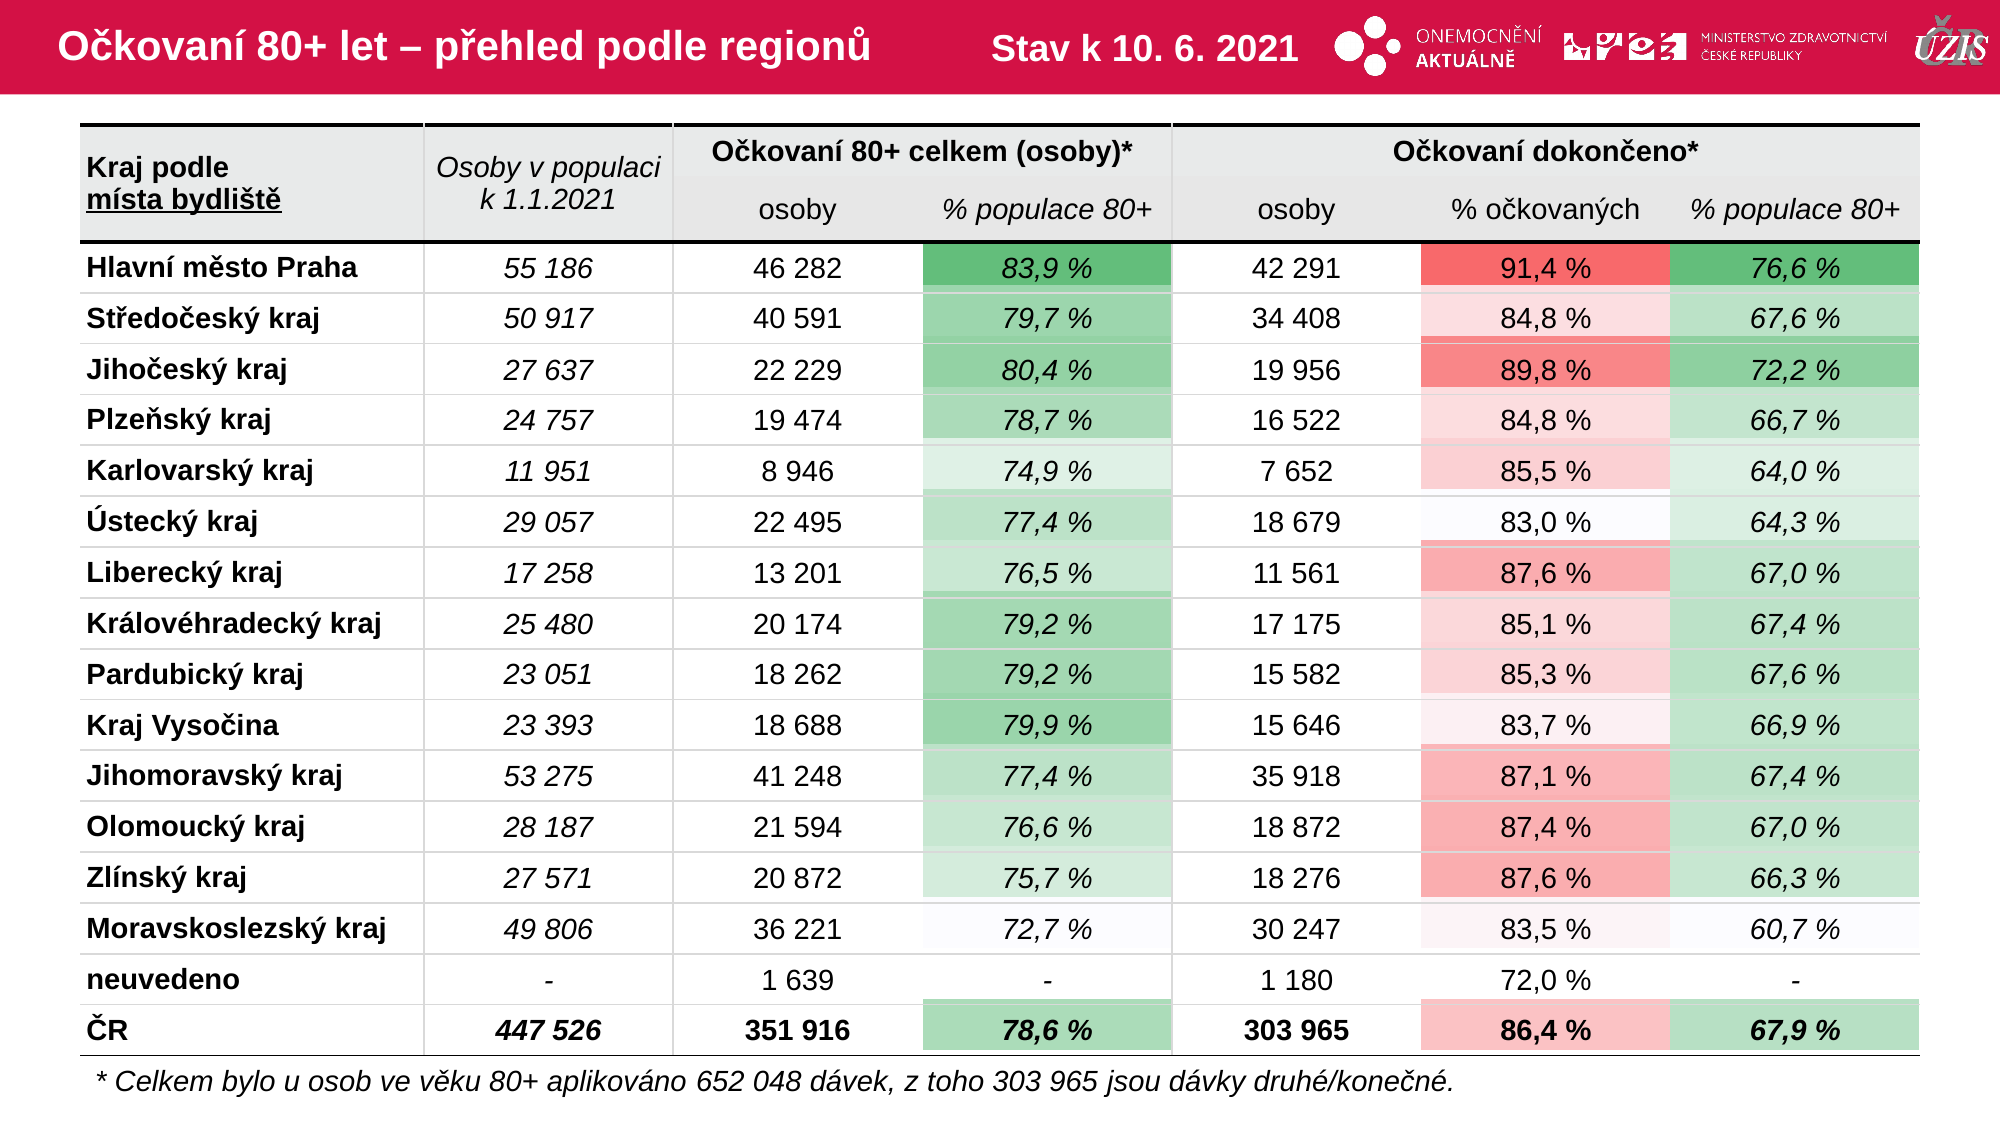

# Očkovaní 80+ let – přehled podle regionů
Stav k 10. 6. 2021
| Kraj podle místa bydliště | Osoby v populaci k 1.1.2021 | Očkovaní 80+ celkem (osoby)\* |  | Očkovaní dokončeno\* |  |  |
| --- | --- | --- | --- | --- | --- | --- |
|  |  | osoby | % populace 80+ | osoby | % očkovaných | % populace 80+ |
| Hlavní město Praha | 55 186 | 46 282 | 83,9 % | 42 291 | 91,4 % | 76,6 % |
| Středočeský kraj | 50 917 | 40 591 | 79,7 % | 34 408 | 84,8 % | 67,6 % |
| Jihočeský kraj | 27 637 | 22 229 | 80,4 % | 19 956 | 89,8 % | 72,2 % |
| Plzeňský kraj | 24 757 | 19 474 | 78,7 % | 16 522 | 84,8 % | 66,7 % |
| Karlovarský kraj | 11 951 | 8 946 | 74,9 % | 7 652 | 85,5 % | 64,0 % |
| Ústecký kraj | 29 057 | 22 495 | 77,4 % | 18 679 | 83,0 % | 64,3 % |
| Liberecký kraj | 17 258 | 13 201 | 76,5 % | 11 561 | 87,6 % | 67,0 % |
| Královéhradecký kraj | 25 480 | 20 174 | 79,2 % | 17 175 | 85,1 % | 67,4 % |
| Pardubický kraj | 23 051 | 18 262 | 79,2 % | 15 582 | 85,3 % | 67,6 % |
| Kraj Vysočina | 23 393 | 18 688 | 79,9 % | 15 646 | 83,7 % | 66,9 % |
| Jihomoravský kraj | 53 275 | 41 248 | 77,4 % | 35 918 | 87,1 % | 67,4 % |
| Olomoucký kraj | 28 187 | 21 594 | 76,6 % | 18 872 | 87,4 % | 67,0 % |
| Zlínský kraj | 27 571 | 20 872 | 75,7 % | 18 276 | 87,6 % | 66,3 % |
| Moravskoslezský kraj | 49 806 | 36 221 | 72,7 % | 30 247 | 83,5 % | 60,7 % |
| neuvedeno | - | 1 639 | - | 1 180 | 72,0 % | - |
| ČR | 447 526 | 351 916 | 78,6 % | 303 965 | 86,4 % | 67,9 % |
|  |  |  |  |  |  |
| --- | --- | --- | --- | --- | --- |
|  |  |  |  |  |  |
|  |  |  |  |  |  |
|  |  |  |  |  |  |
|  |  |  |  |  |  |
|  |  |  |  |  |  |
|  |  |  |  |  |  |
|  |  |  |  |  |  |
|  |  |  |  |  |  |
|  |  |  |  |  |  |
|  |  |  |  |  |  |
|  |  |  |  |  |  |
|  |  |  |  |  |  |
|  |  |  |  |  |  |
|  |  |  |  |  |  |
|  |  |  |  |  |  |
* Celkem bylo u osob ve věku 80+ aplikováno 652 048 dávek, z toho 303 965 jsou dávky druhé/konečné.